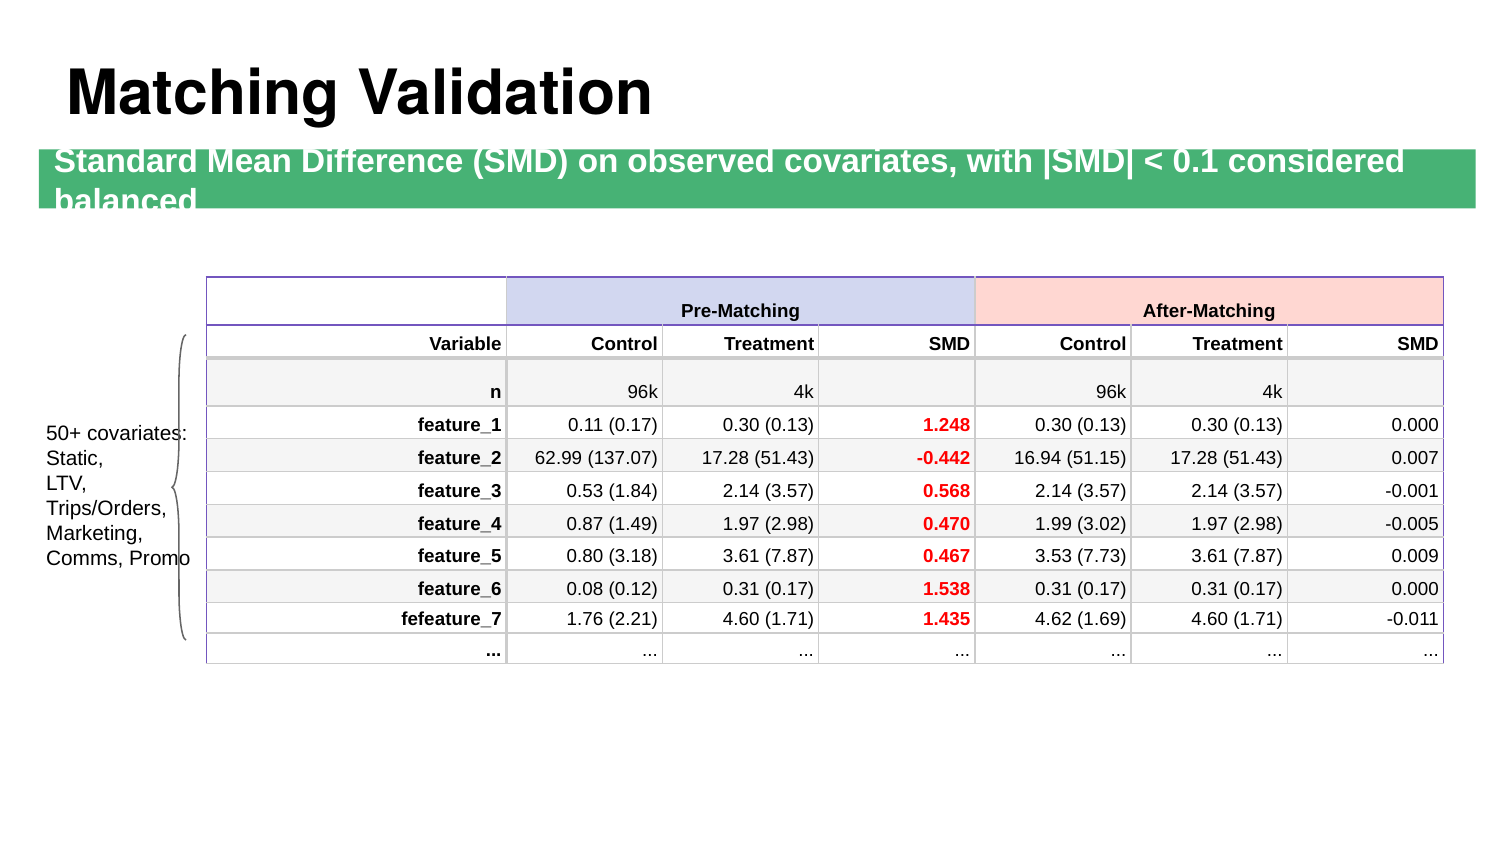

Matching Validation
Standard Mean Difference (SMD) on observed covariates, with |SMD| < 0.1 considered balanced
|  | Pre-Matching |  |  | After-Matching |  |  |
| --- | --- | --- | --- | --- | --- | --- |
| Variable | Control | Treatment | SMD | Control | Treatment | SMD |
| n | 96k | 4k |  | 96k | 4k |  |
| feature\_1 | 0.11 (0.17) | 0.30 (0.13) | 1.248 | 0.30 (0.13) | 0.30 (0.13) | 0.000 |
| feature\_2 | 62.99 (137.07) | 17.28 (51.43) | -0.442 | 16.94 (51.15) | 17.28 (51.43) | 0.007 |
| feature\_3 | 0.53 (1.84) | 2.14 (3.57) | 0.568 | 2.14 (3.57) | 2.14 (3.57) | -0.001 |
| feature\_4 | 0.87 (1.49) | 1.97 (2.98) | 0.470 | 1.99 (3.02) | 1.97 (2.98) | -0.005 |
| feature\_5 | 0.80 (3.18) | 3.61 (7.87) | 0.467 | 3.53 (7.73) | 3.61 (7.87) | 0.009 |
| feature\_6 | 0.08 (0.12) | 0.31 (0.17) | 1.538 | 0.31 (0.17) | 0.31 (0.17) | 0.000 |
| fefeature\_7 | 1.76 (2.21) | 4.60 (1.71) | 1.435 | 4.62 (1.69) | 4.60 (1.71) | -0.011 |
| ... | ... | ... | ... | ... | ... | ... |

50+ covariates:
Static,
LTV,
Trips/Orders, Marketing, Comms, Promo